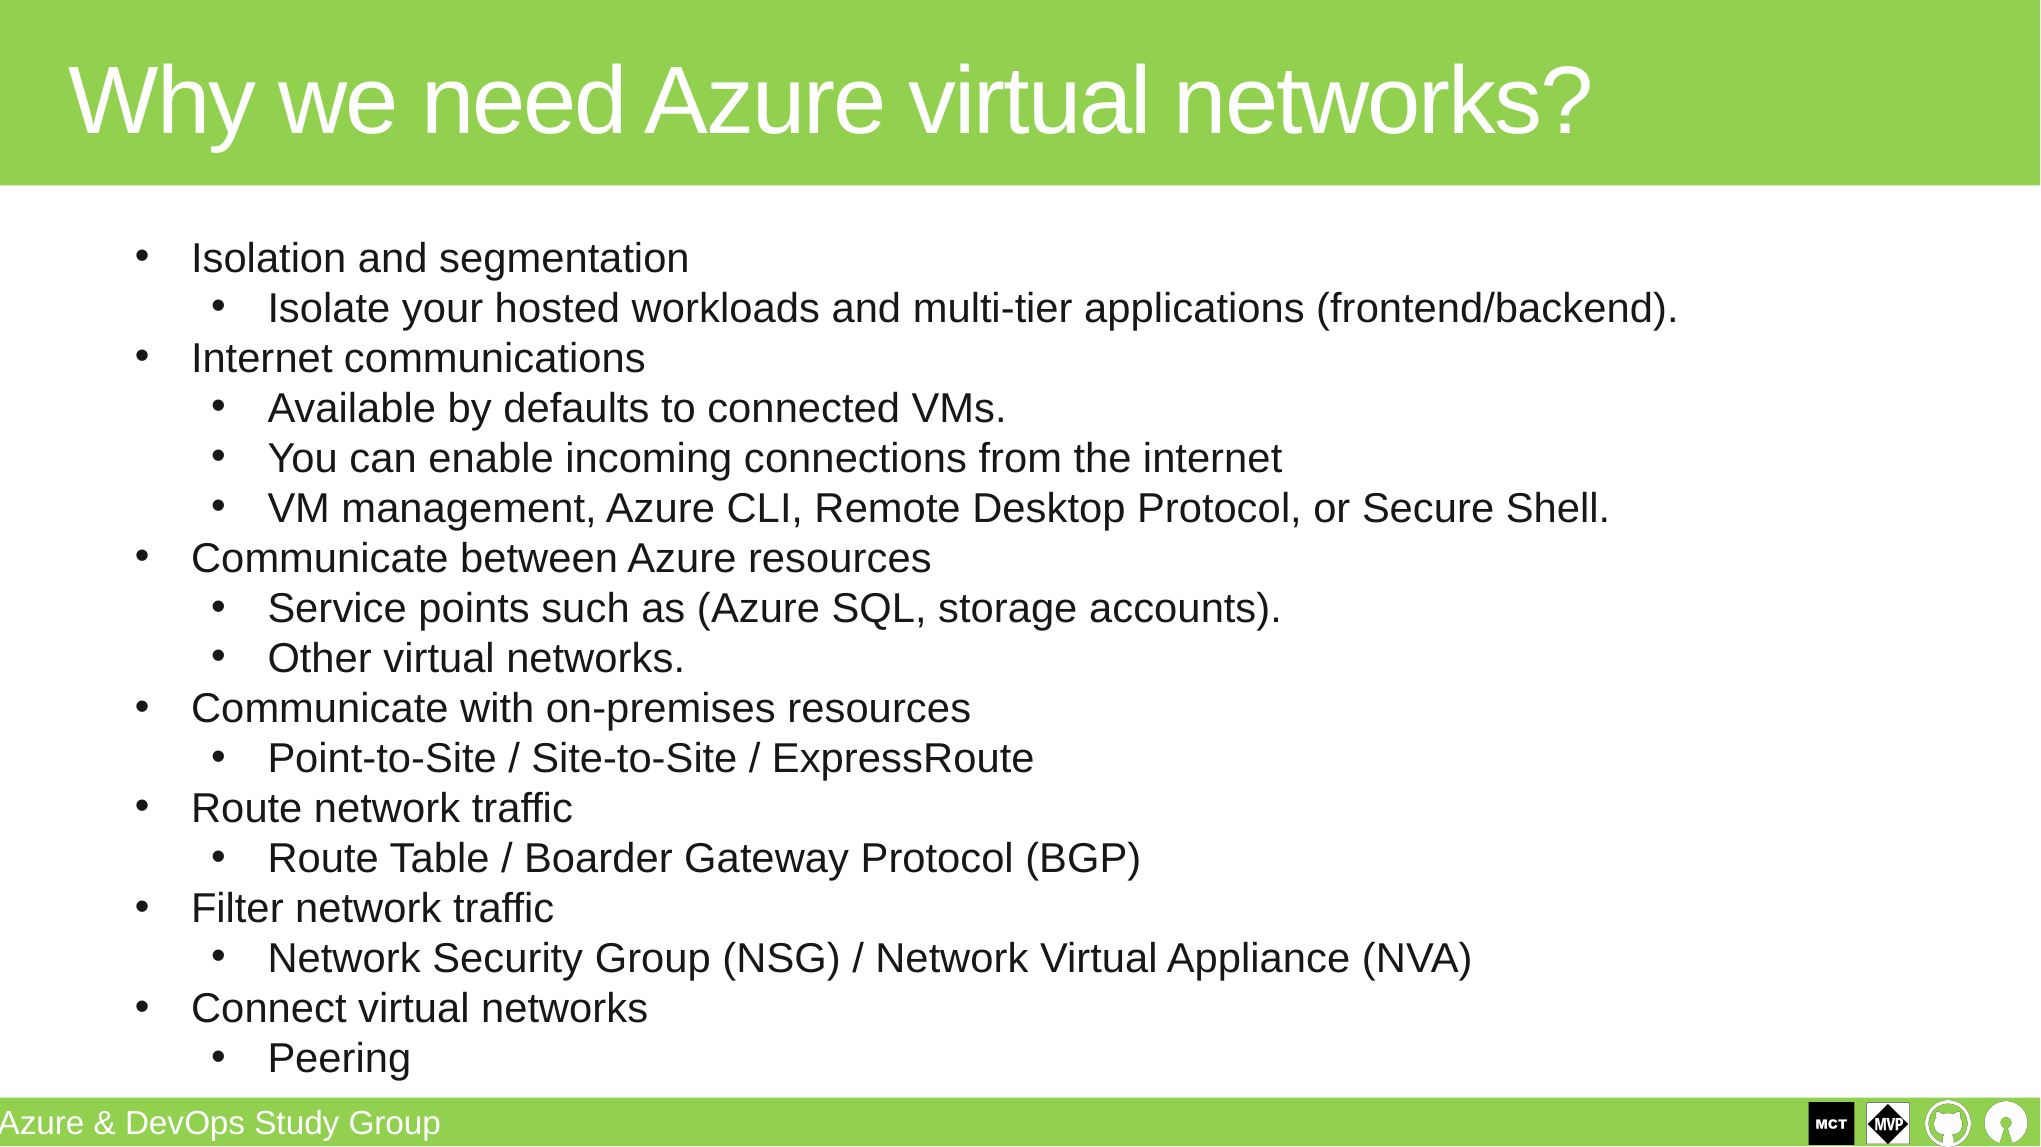

# Why we need Azure virtual networks?
Isolation and segmentation
Isolate your hosted workloads and multi-tier applications (frontend/backend).
Internet communications
Available by defaults to connected VMs.
You can enable incoming connections from the internet
VM management, Azure CLI, Remote Desktop Protocol, or Secure Shell.
Communicate between Azure resources
Service points such as (Azure SQL, storage accounts).
Other virtual networks.
Communicate with on-premises resources
Point-to-Site / Site-to-Site / ExpressRoute
Route network traffic
Route Table / Boarder Gateway Protocol (BGP)
Filter network traffic
Network Security Group (NSG) / Network Virtual Appliance (NVA)
Connect virtual networks
Peering